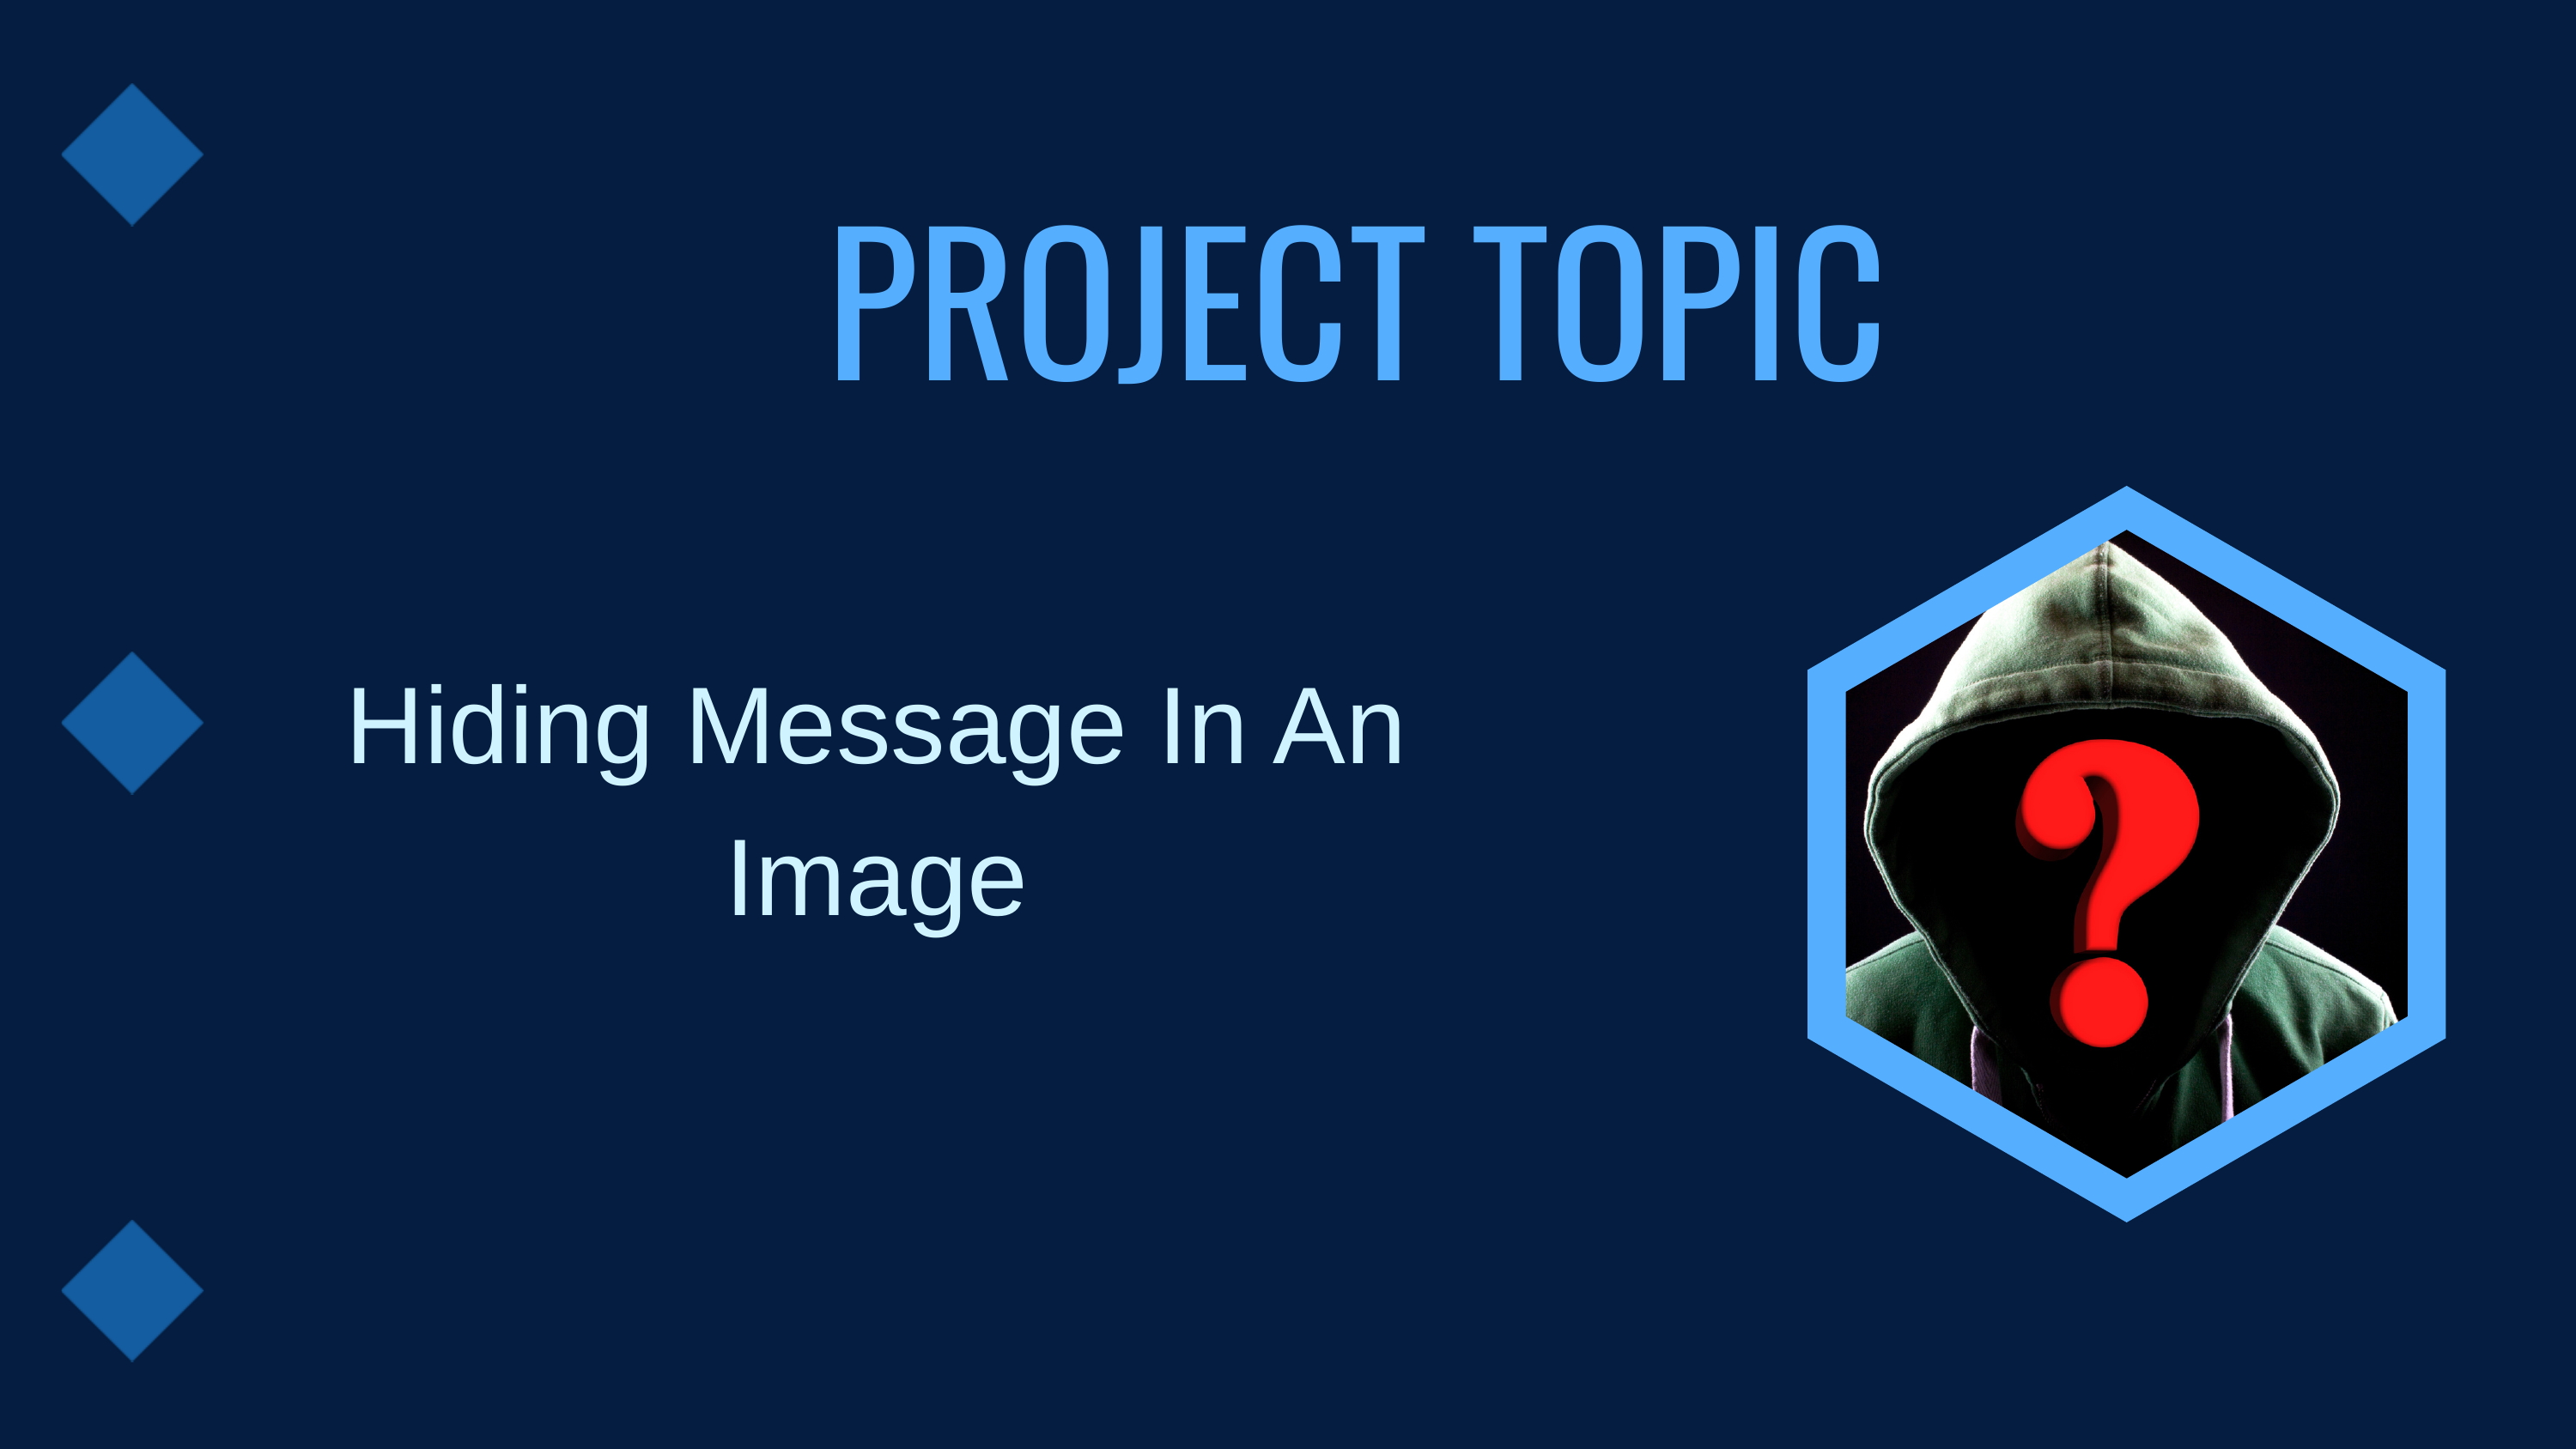

PROJECT TOPIC

Hiding Message In An Image